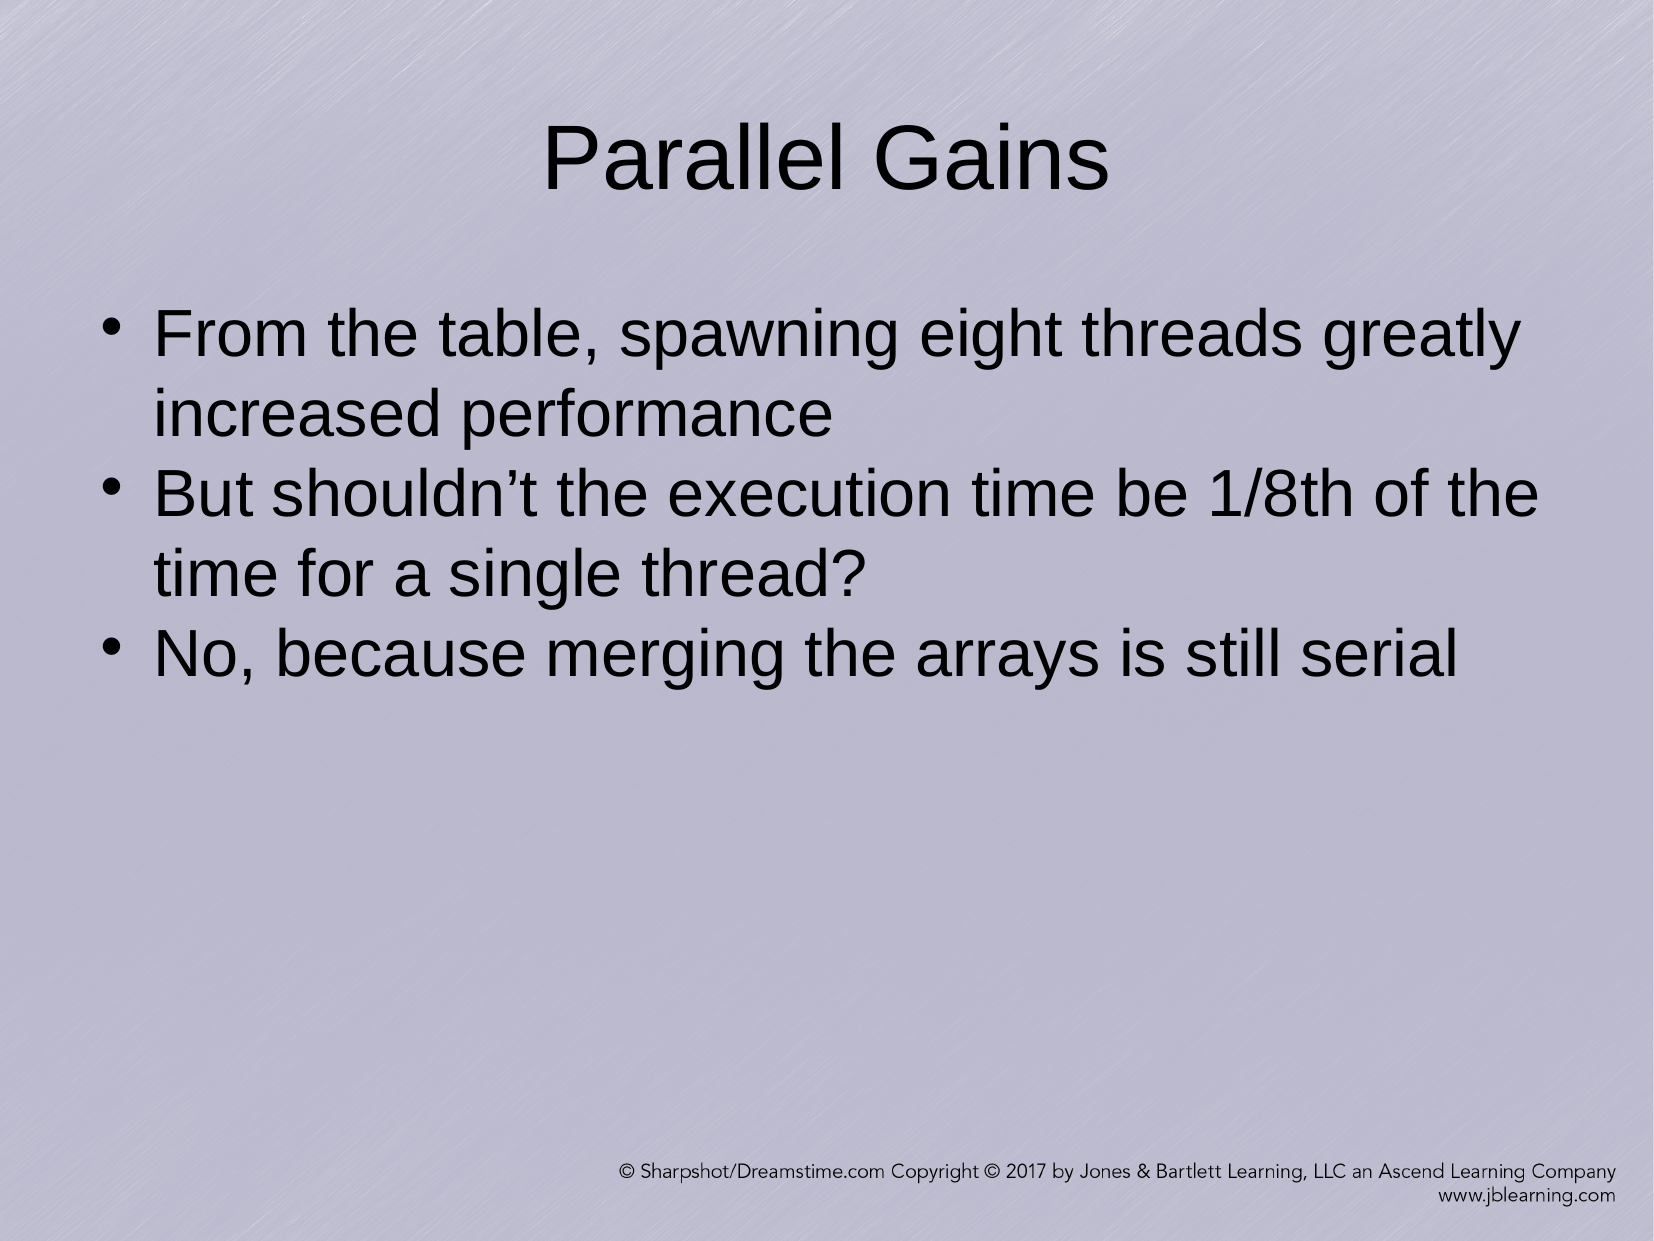

Parallel Gains
From the table, spawning eight threads greatly increased performance
But shouldn’t the execution time be 1/8th of the time for a single thread?
No, because merging the arrays is still serial